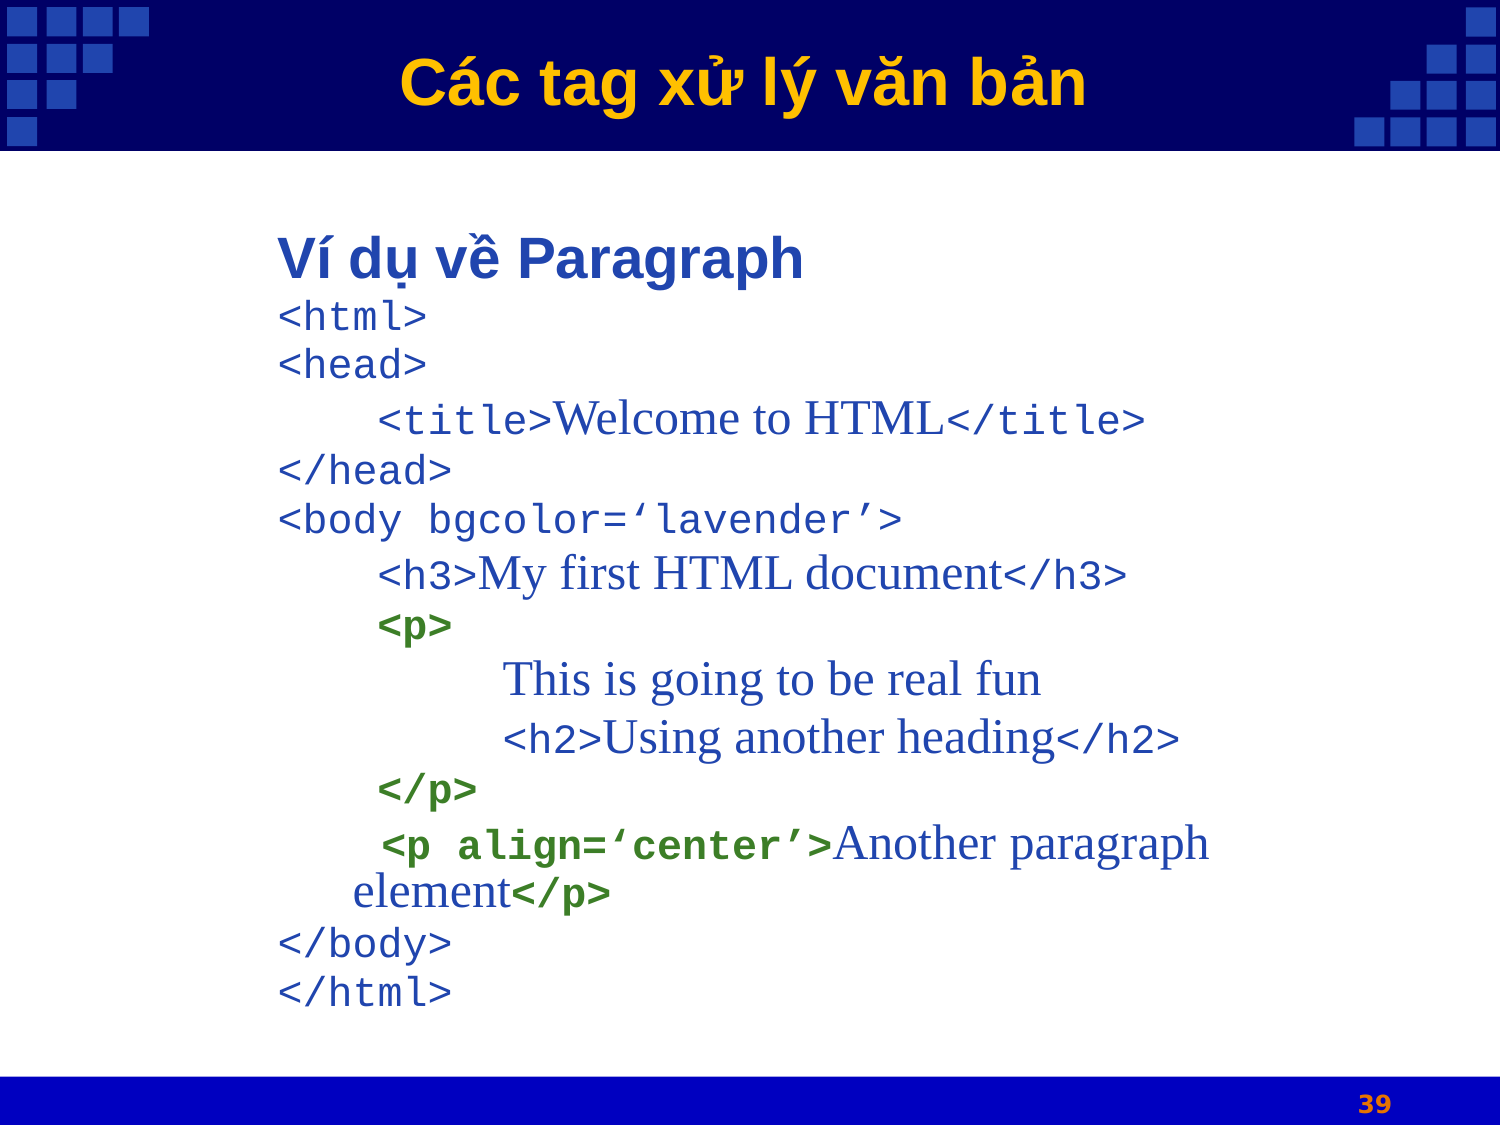

# Các tag xử lý văn bản
Ví dụ về Paragraph
<html>
<head>
    <title>Welcome to HTML</title>
</head>
<body bgcolor=‘lavender’>
    <h3>My first HTML document</h3>
    <p>
        	This is going to be real fun
		<h2>Using another heading</h2>
    </p>
    <p align=‘center’>Another paragraph element</p>
</body>
</html>

39